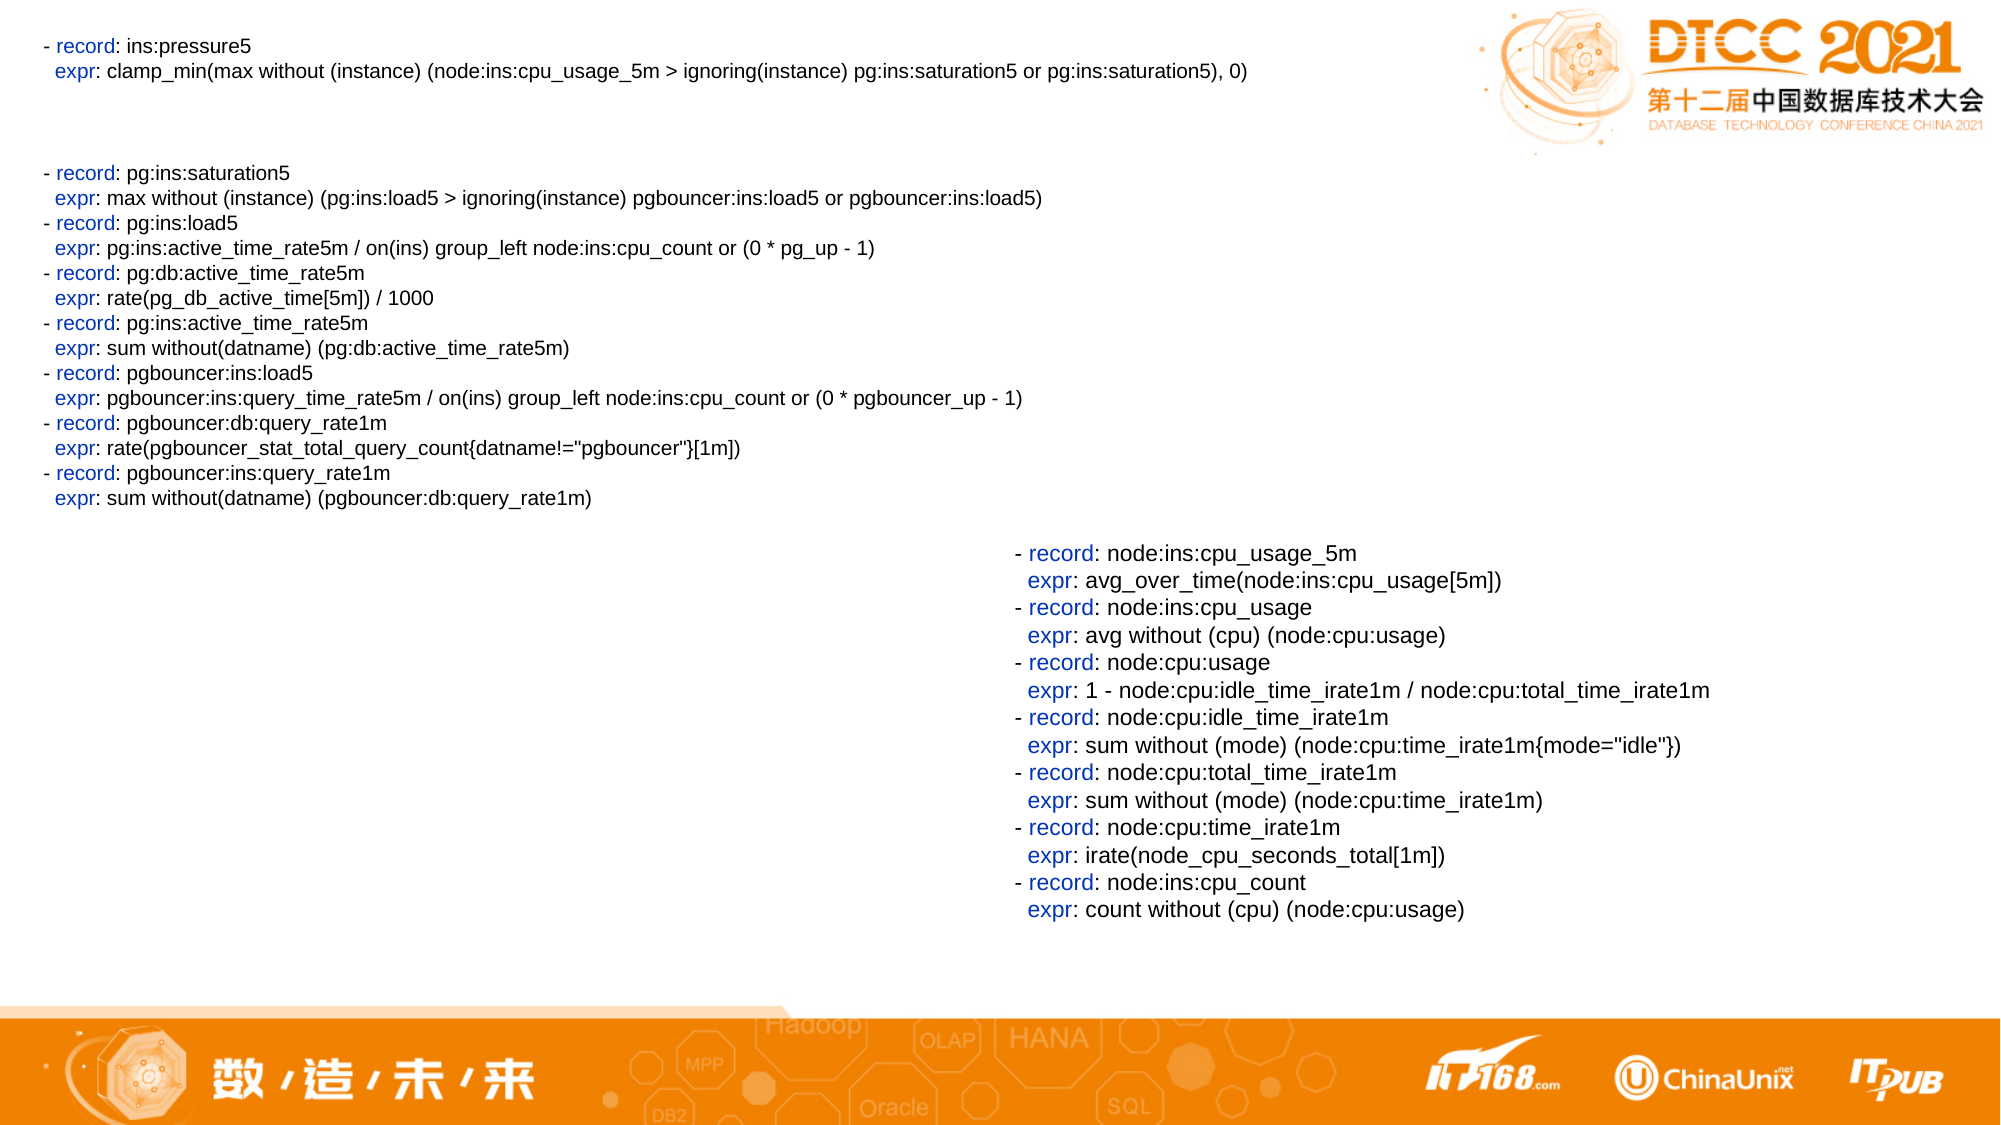

- record: ins:pressure5
  expr: clamp_min(max without (instance) (node:ins:cpu_usage_5m > ignoring(instance) pg:ins:saturation5 or pg:ins:saturation5), 0)
- record: pg:ins:saturation5
  expr: max without (instance) (pg:ins:load5 > ignoring(instance) pgbouncer:ins:load5 or pgbouncer:ins:load5)
- record: pg:ins:load5
  expr: pg:ins:active_time_rate5m / on(ins) group_left node:ins:cpu_count or (0 * pg_up - 1)
- record: pg:db:active_time_rate5m
  expr: rate(pg_db_active_time[5m]) / 1000
- record: pg:ins:active_time_rate5m
  expr: sum without(datname) (pg:db:active_time_rate5m)
- record: pgbouncer:ins:load5
  expr: pgbouncer:ins:query_time_rate5m / on(ins) group_left node:ins:cpu_count or (0 * pgbouncer_up - 1)
- record: pgbouncer:db:query_rate1m
  expr: rate(pgbouncer_stat_total_query_count{datname!="pgbouncer"}[1m])
- record: pgbouncer:ins:query_rate1m
  expr: sum without(datname) (pgbouncer:db:query_rate1m)
- record: node:ins:cpu_usage_5m
  expr: avg_over_time(node:ins:cpu_usage[5m])
- record: node:ins:cpu_usage
  expr: avg without (cpu) (node:cpu:usage)
- record: node:cpu:usage
  expr: 1 - node:cpu:idle_time_irate1m / node:cpu:total_time_irate1m
- record: node:cpu:idle_time_irate1m
  expr: sum without (mode) (node:cpu:time_irate1m{mode="idle"})
- record: node:cpu:total_time_irate1m
  expr: sum without (mode) (node:cpu:time_irate1m)
- record: node:cpu:time_irate1m
  expr: irate(node_cpu_seconds_total[1m])
- record: node:ins:cpu_count
  expr: count without (cpu) (node:cpu:usage)